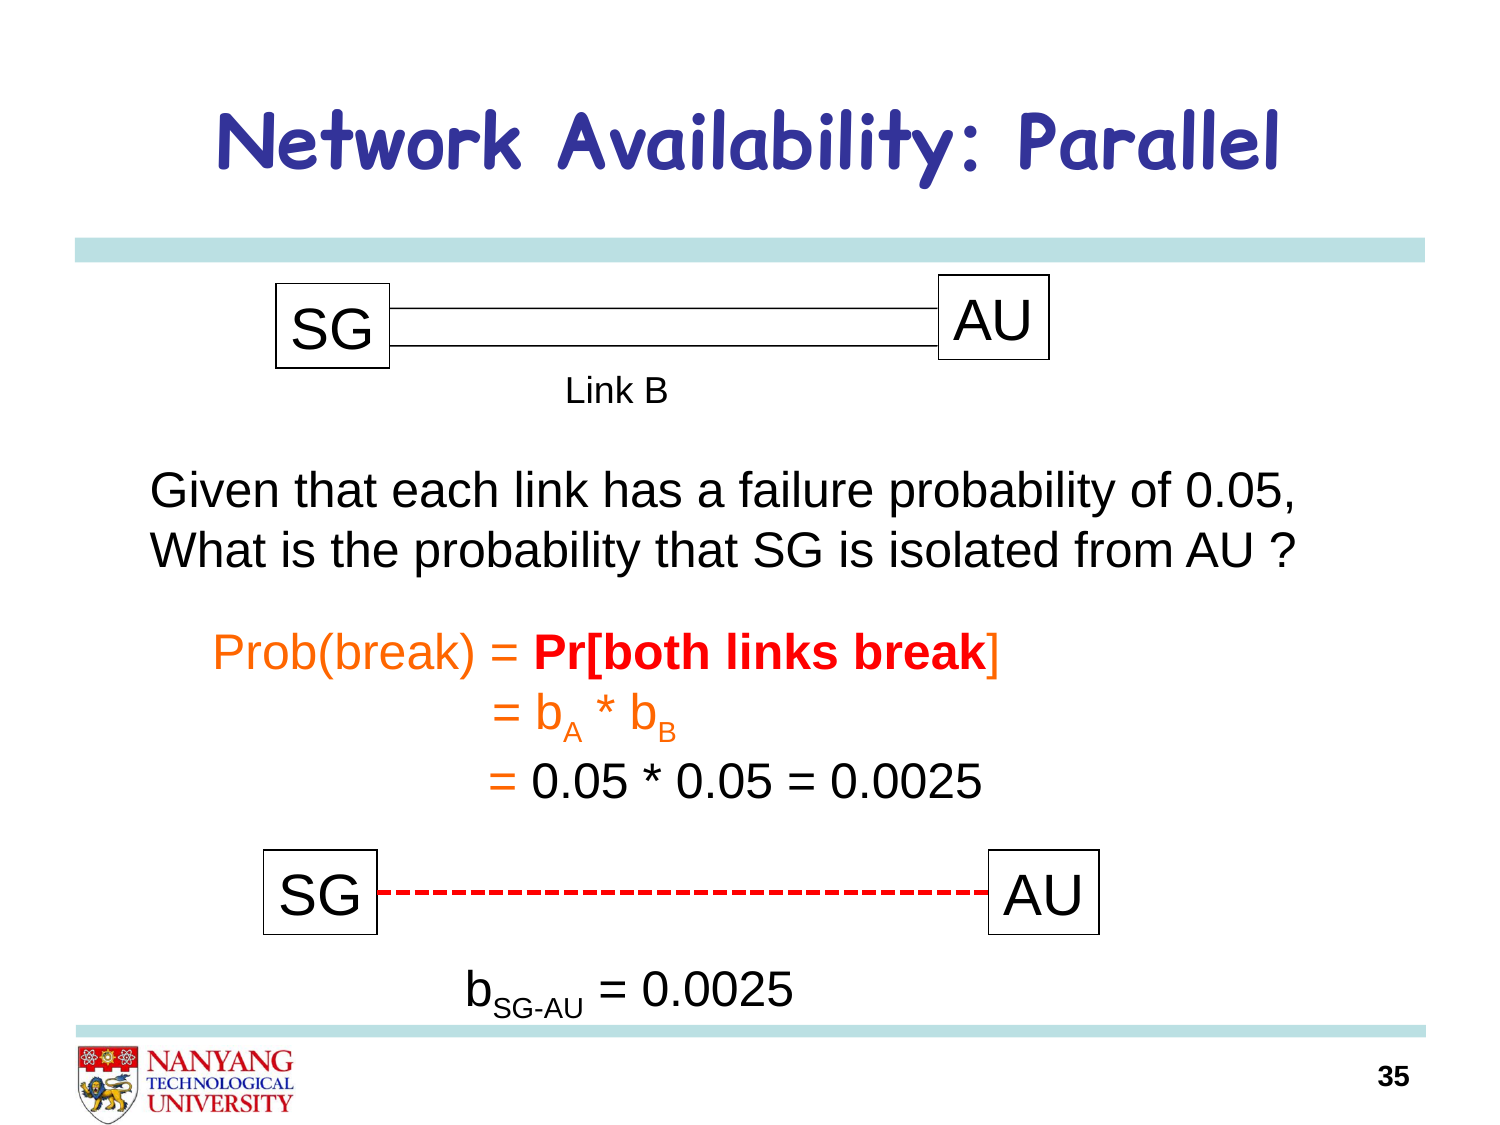

# Network Availability: Parallel
AU
SG

Link B
Given that each link has a failure probability of 0.05,
What is the probability that SG is isolated from AU ?
Prob(break) = Pr[both links break]
                    = bA * bB
	         = 0.05 * 0.05 = 0.0025
SG
AU
bSG-AU = 0.0025
35